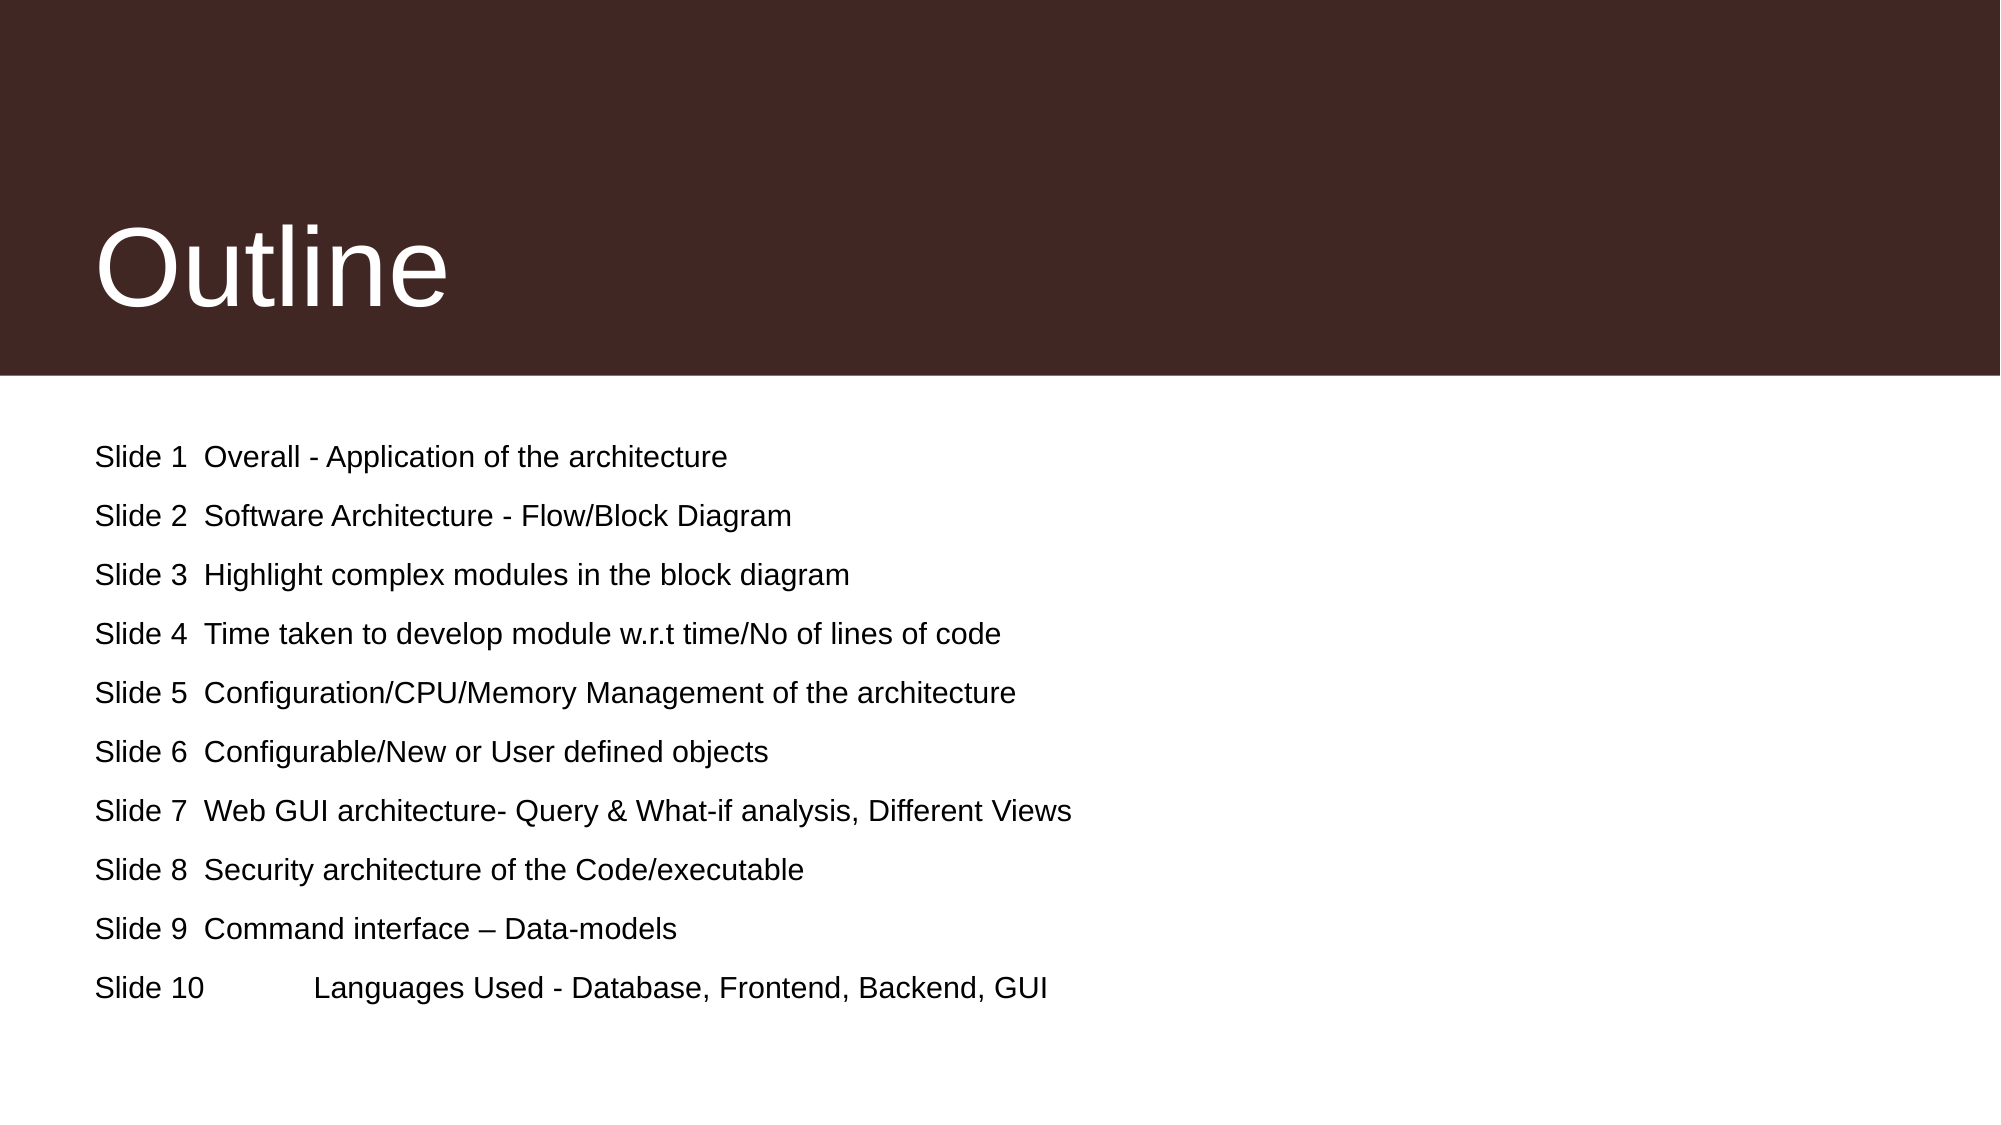

# Outline
Slide 1	Overall - Application of the architecture
Slide 2 	Software Architecture - Flow/Block Diagram
Slide 3 	Highlight complex modules in the block diagram
Slide 4	Time taken to develop module w.r.t time/No of lines of code
Slide 5	Configuration/CPU/Memory Management of the architecture
Slide 6	Configurable/New or User defined objects
Slide 7	Web GUI architecture- Query & What-if analysis, Different Views
Slide 8	Security architecture of the Code/executable
Slide 9	Command interface – Data-models
Slide 10	Languages Used - Database, Frontend, Backend, GUI